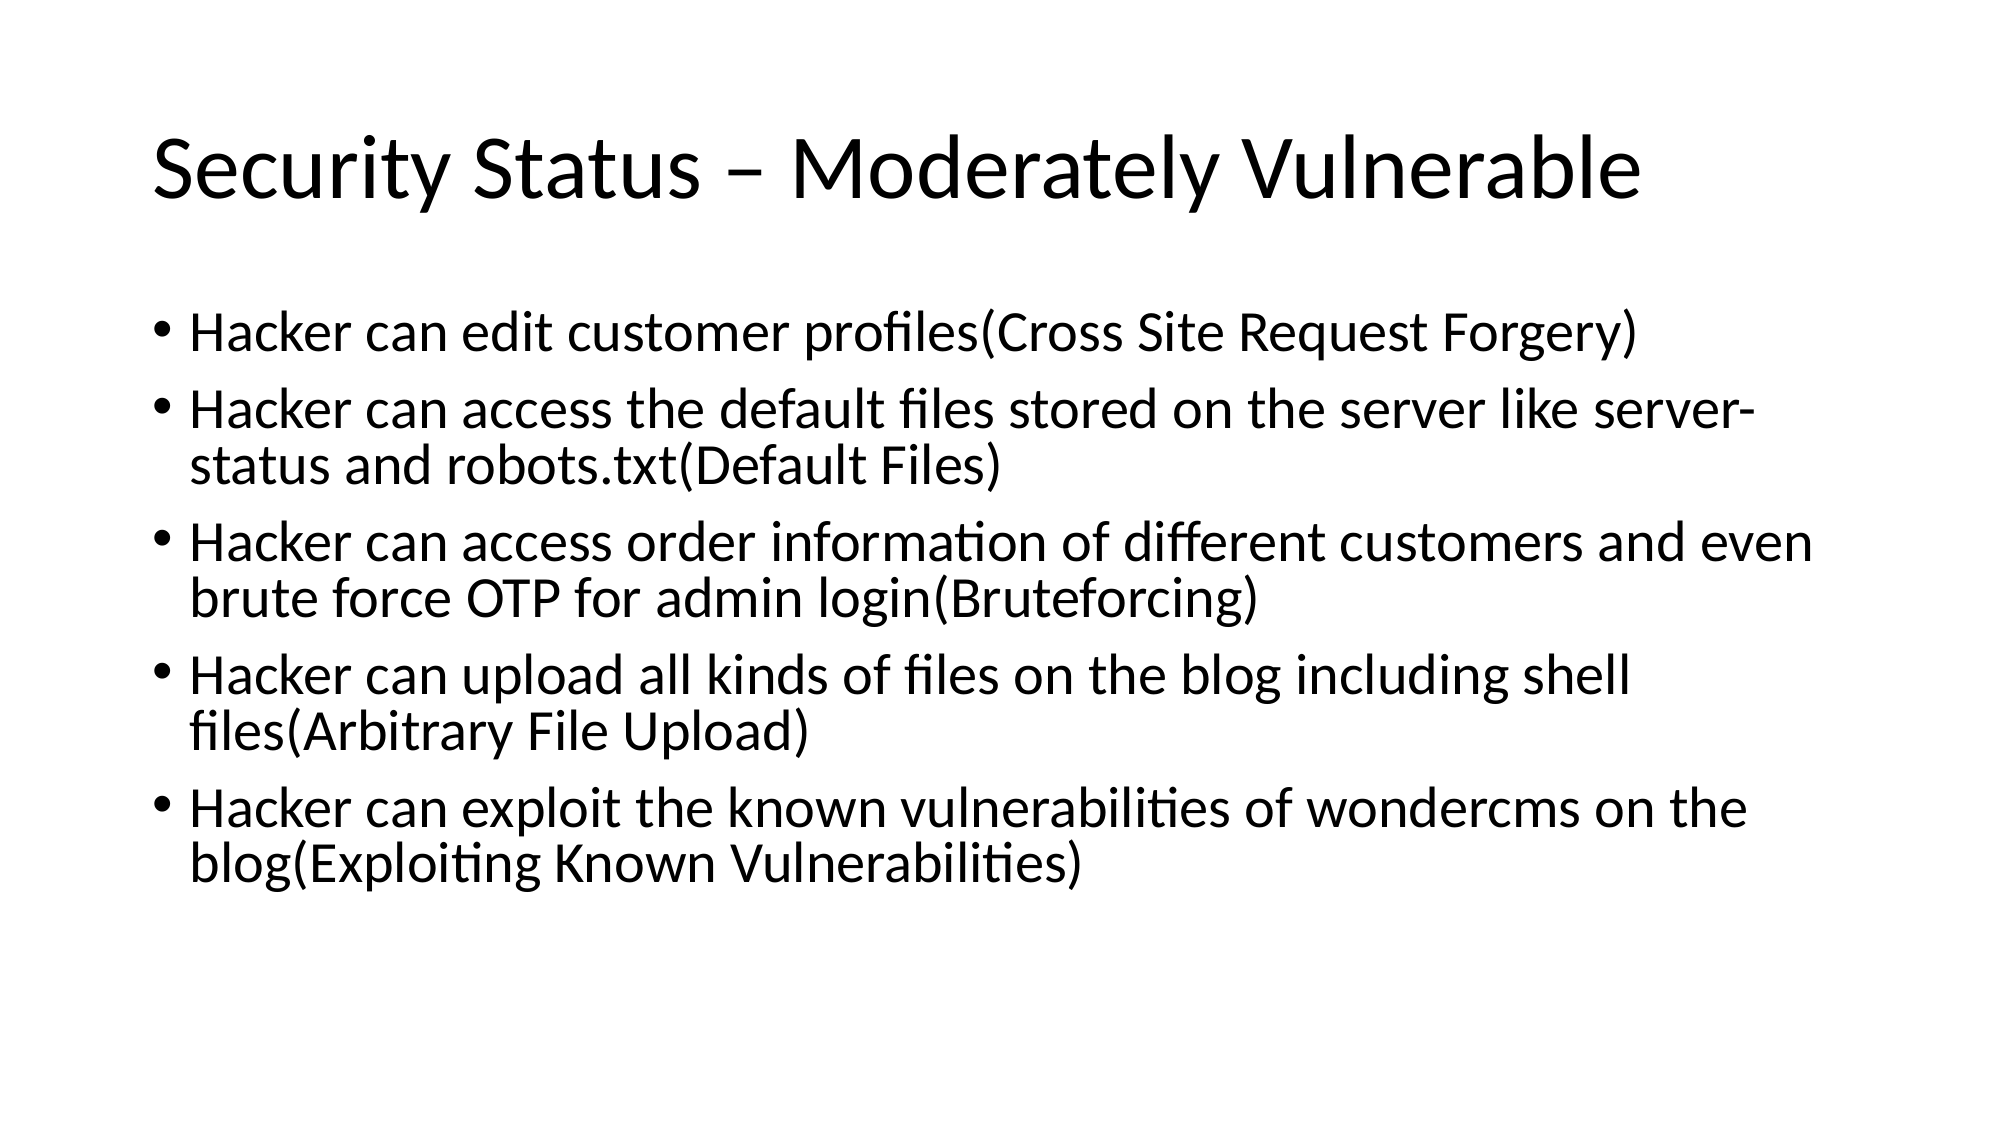

# Security Status – Moderately Vulnerable
Hacker can edit customer profiles(Cross Site Request Forgery)
Hacker can access the default files stored on the server like server-status and robots.txt(Default Files)
Hacker can access order information of different customers and even brute force OTP for admin login(Bruteforcing)
Hacker can upload all kinds of files on the blog including shell files(Arbitrary File Upload)
Hacker can exploit the known vulnerabilities of wondercms on the blog(Exploiting Known Vulnerabilities)